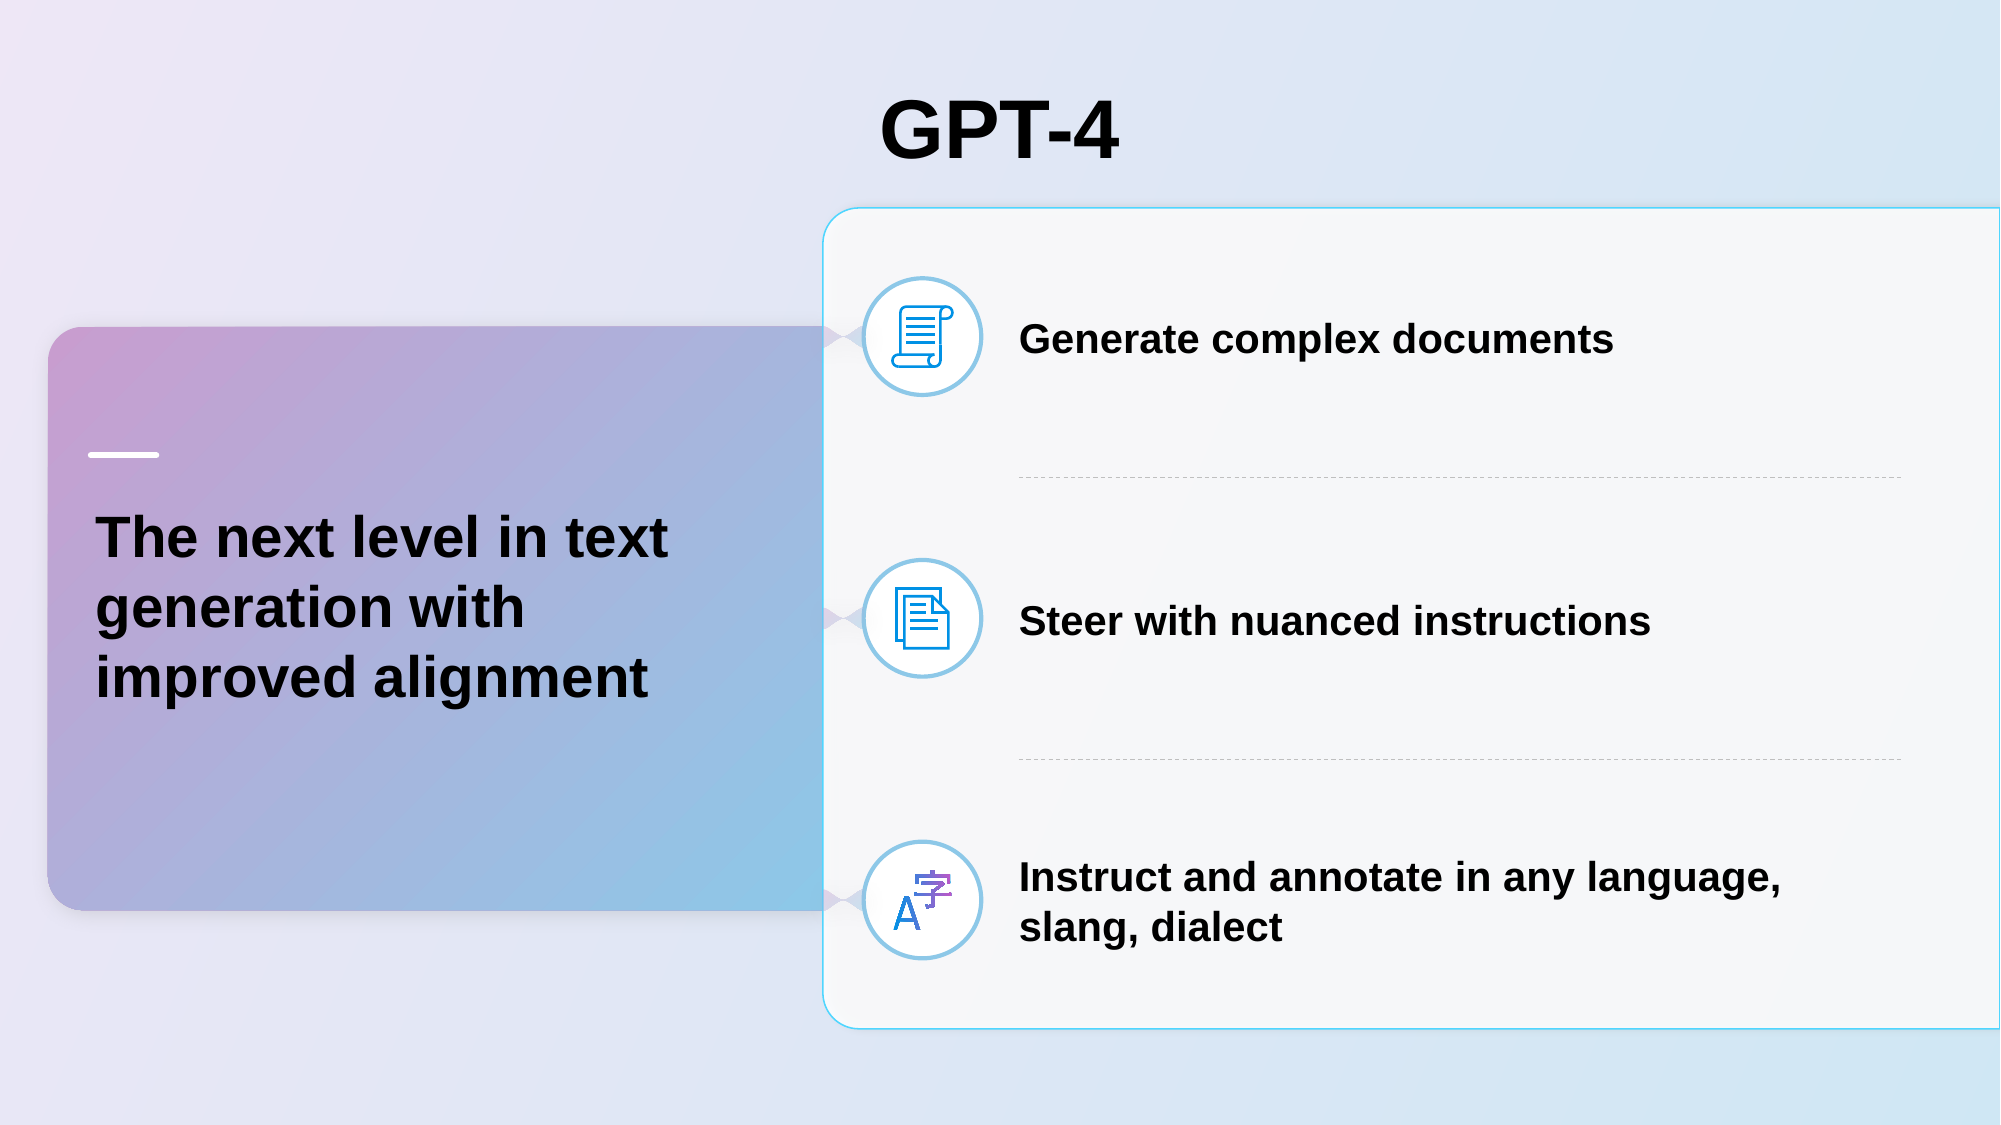

GPT-4

Generate complex documents

The next level in text generation with improved alignment

Steer with nuanced instructions

Instruct and annotate in any language,
slang, dialect